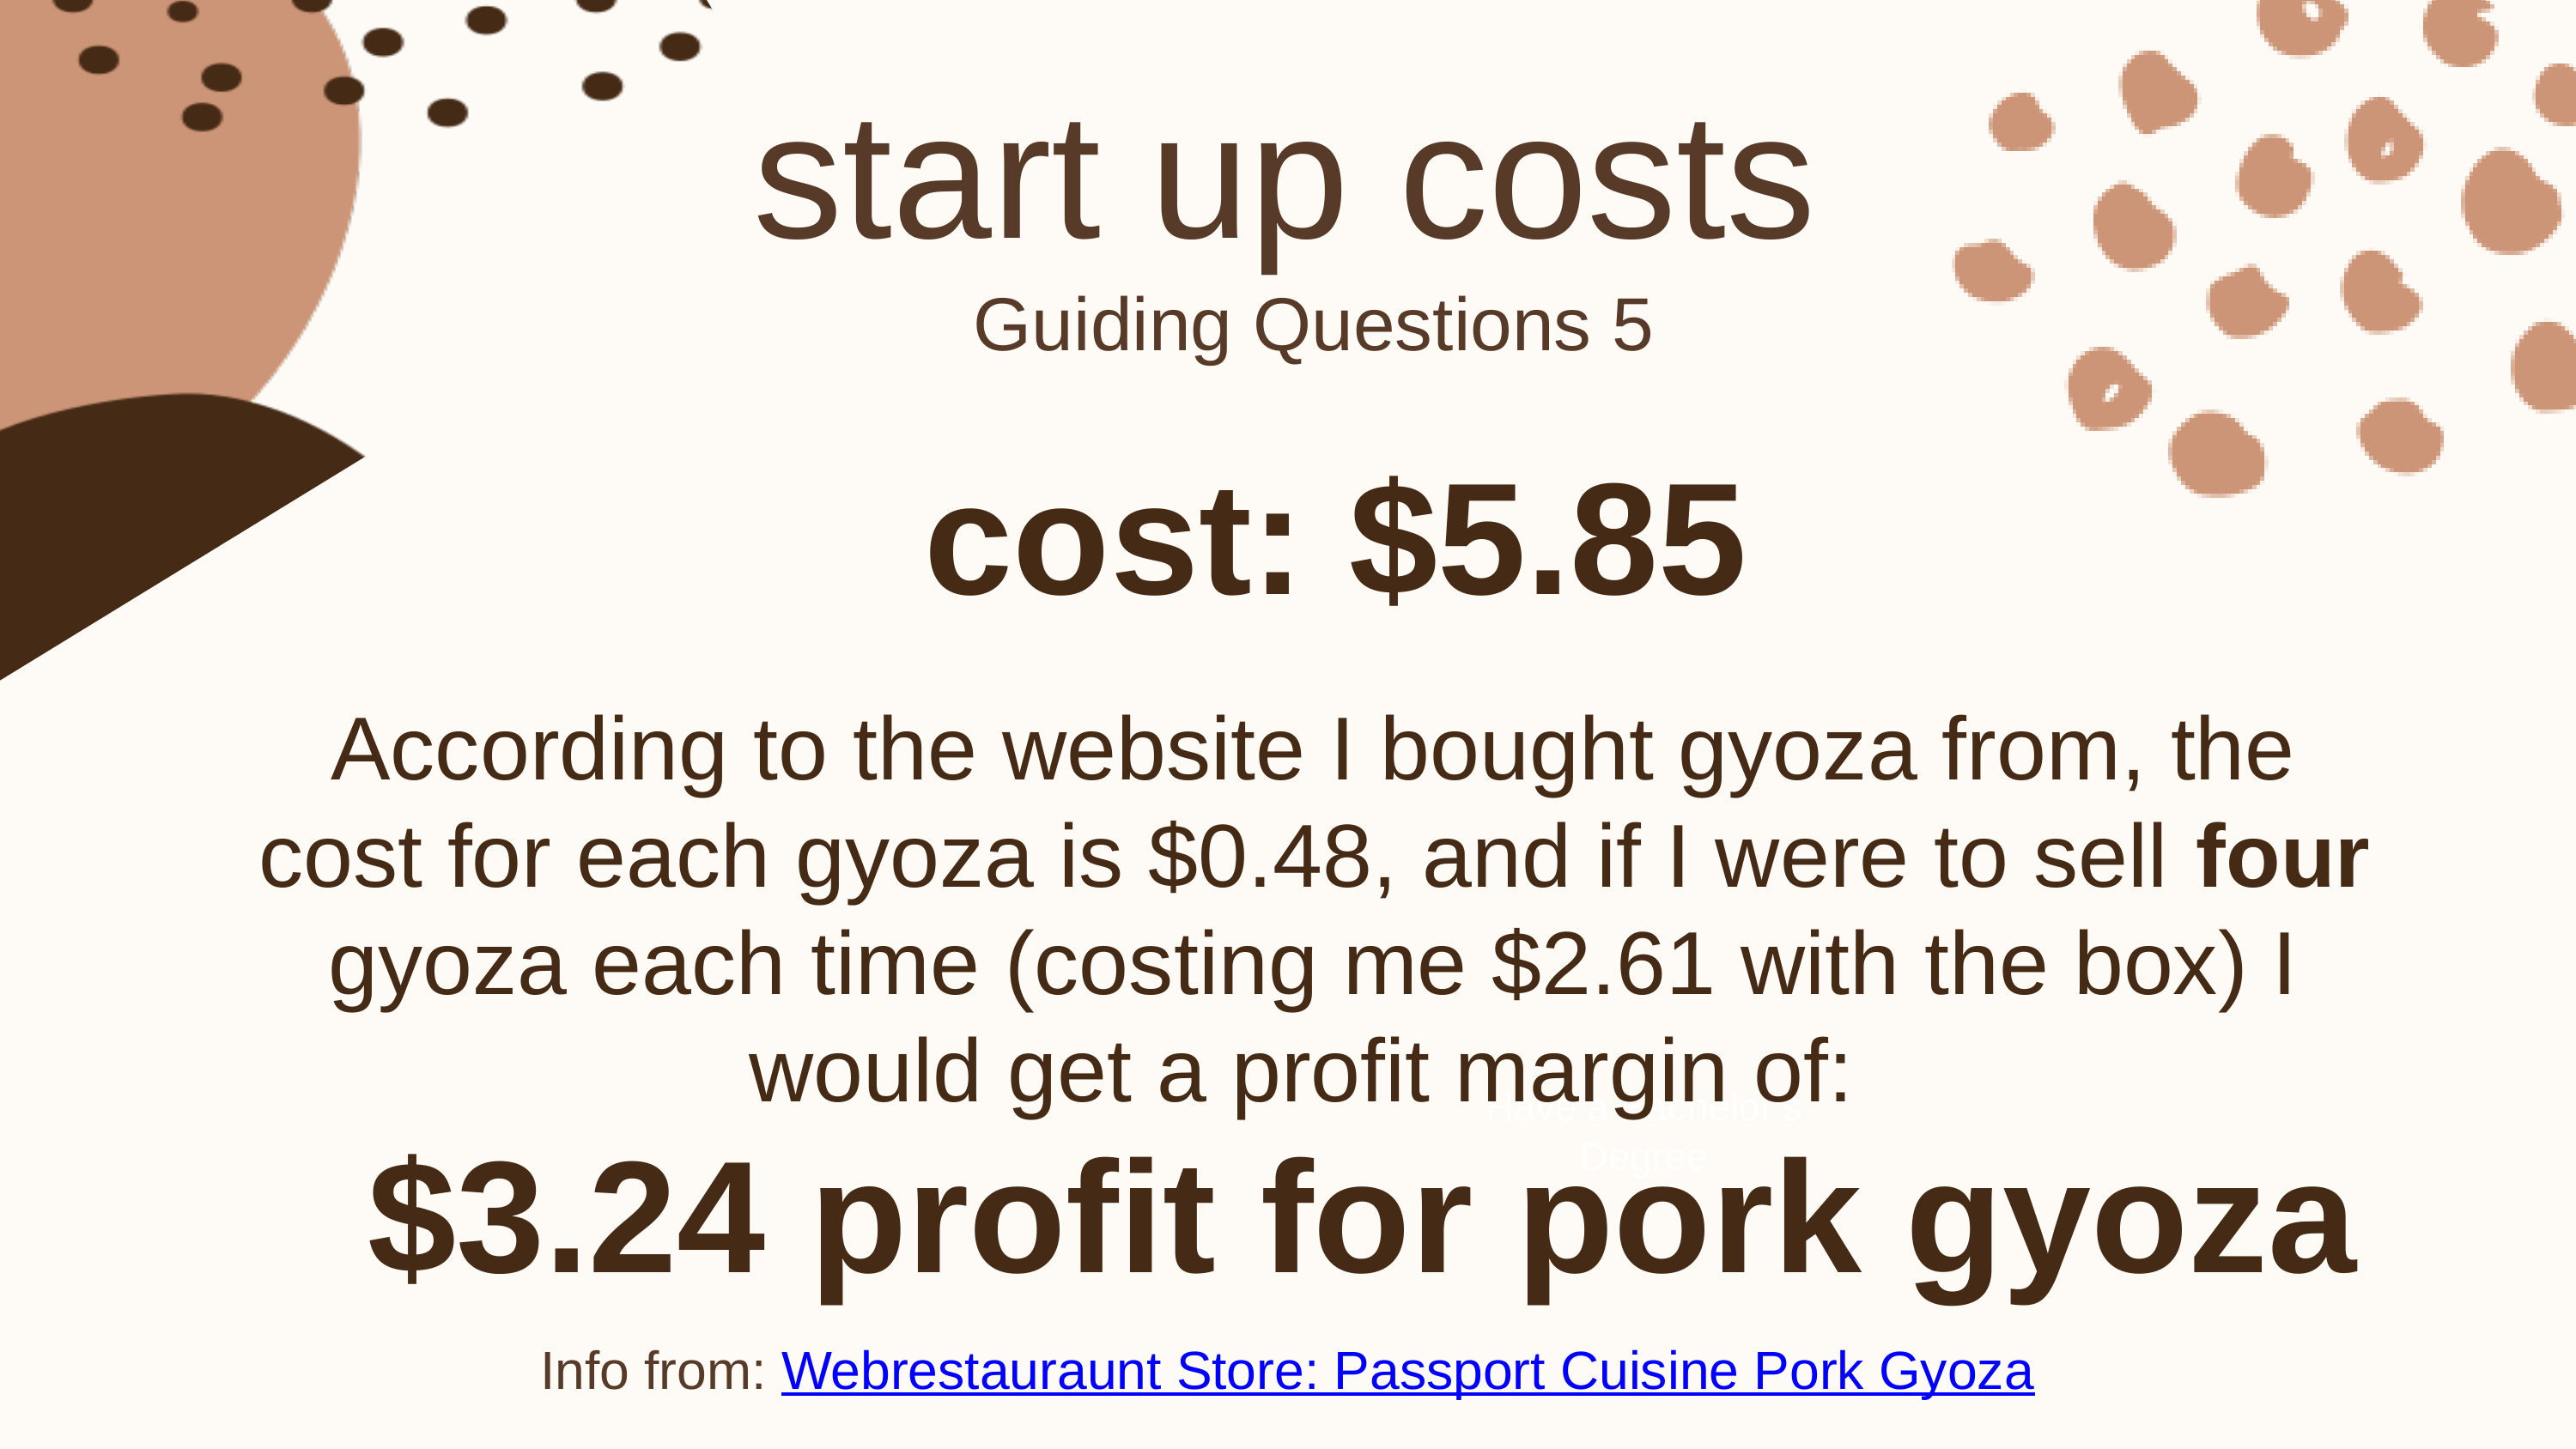

start up costs
Guiding Questions 5
 cost: $5.85
According to the website I bought gyoza from, the cost for each gyoza is $0.48, and if I were to sell four gyoza each time (costing me $2.61 with the box) I would get a profit margin of:
Have a Bachelor’s Degree
$3.24 profit for pork gyoza
Info from: Webrestauraunt Store: Passport Cuisine Pork Gyoza